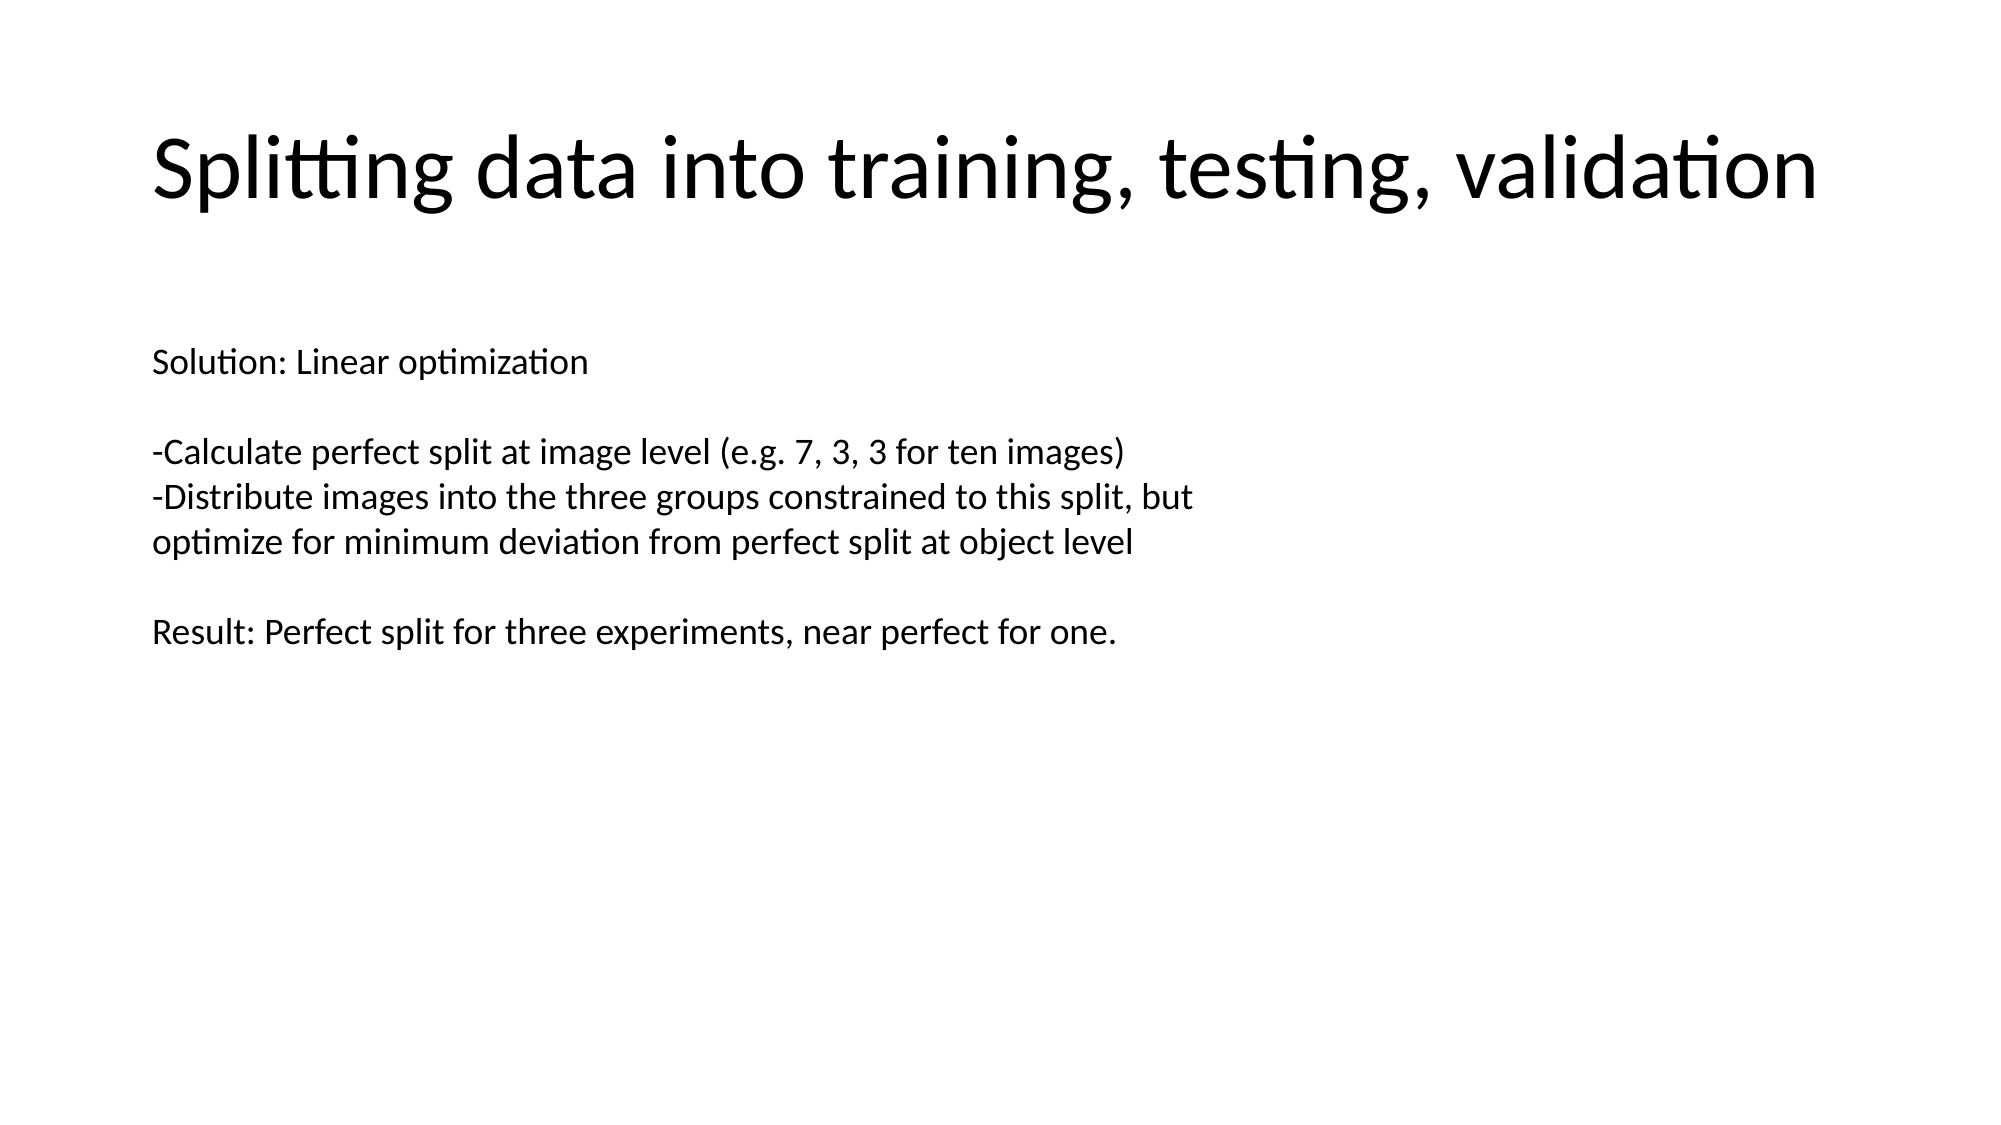

# Splitting data into training, testing, validation
Solution: Linear optimization

-Calculate perfect split at image level (e.g. 7, 3, 3 for ten images)
-Distribute images into the three groups constrained to this split, but optimize for minimum deviation from perfect split at object level

Result: Perfect split for three experiments, near perfect for one.